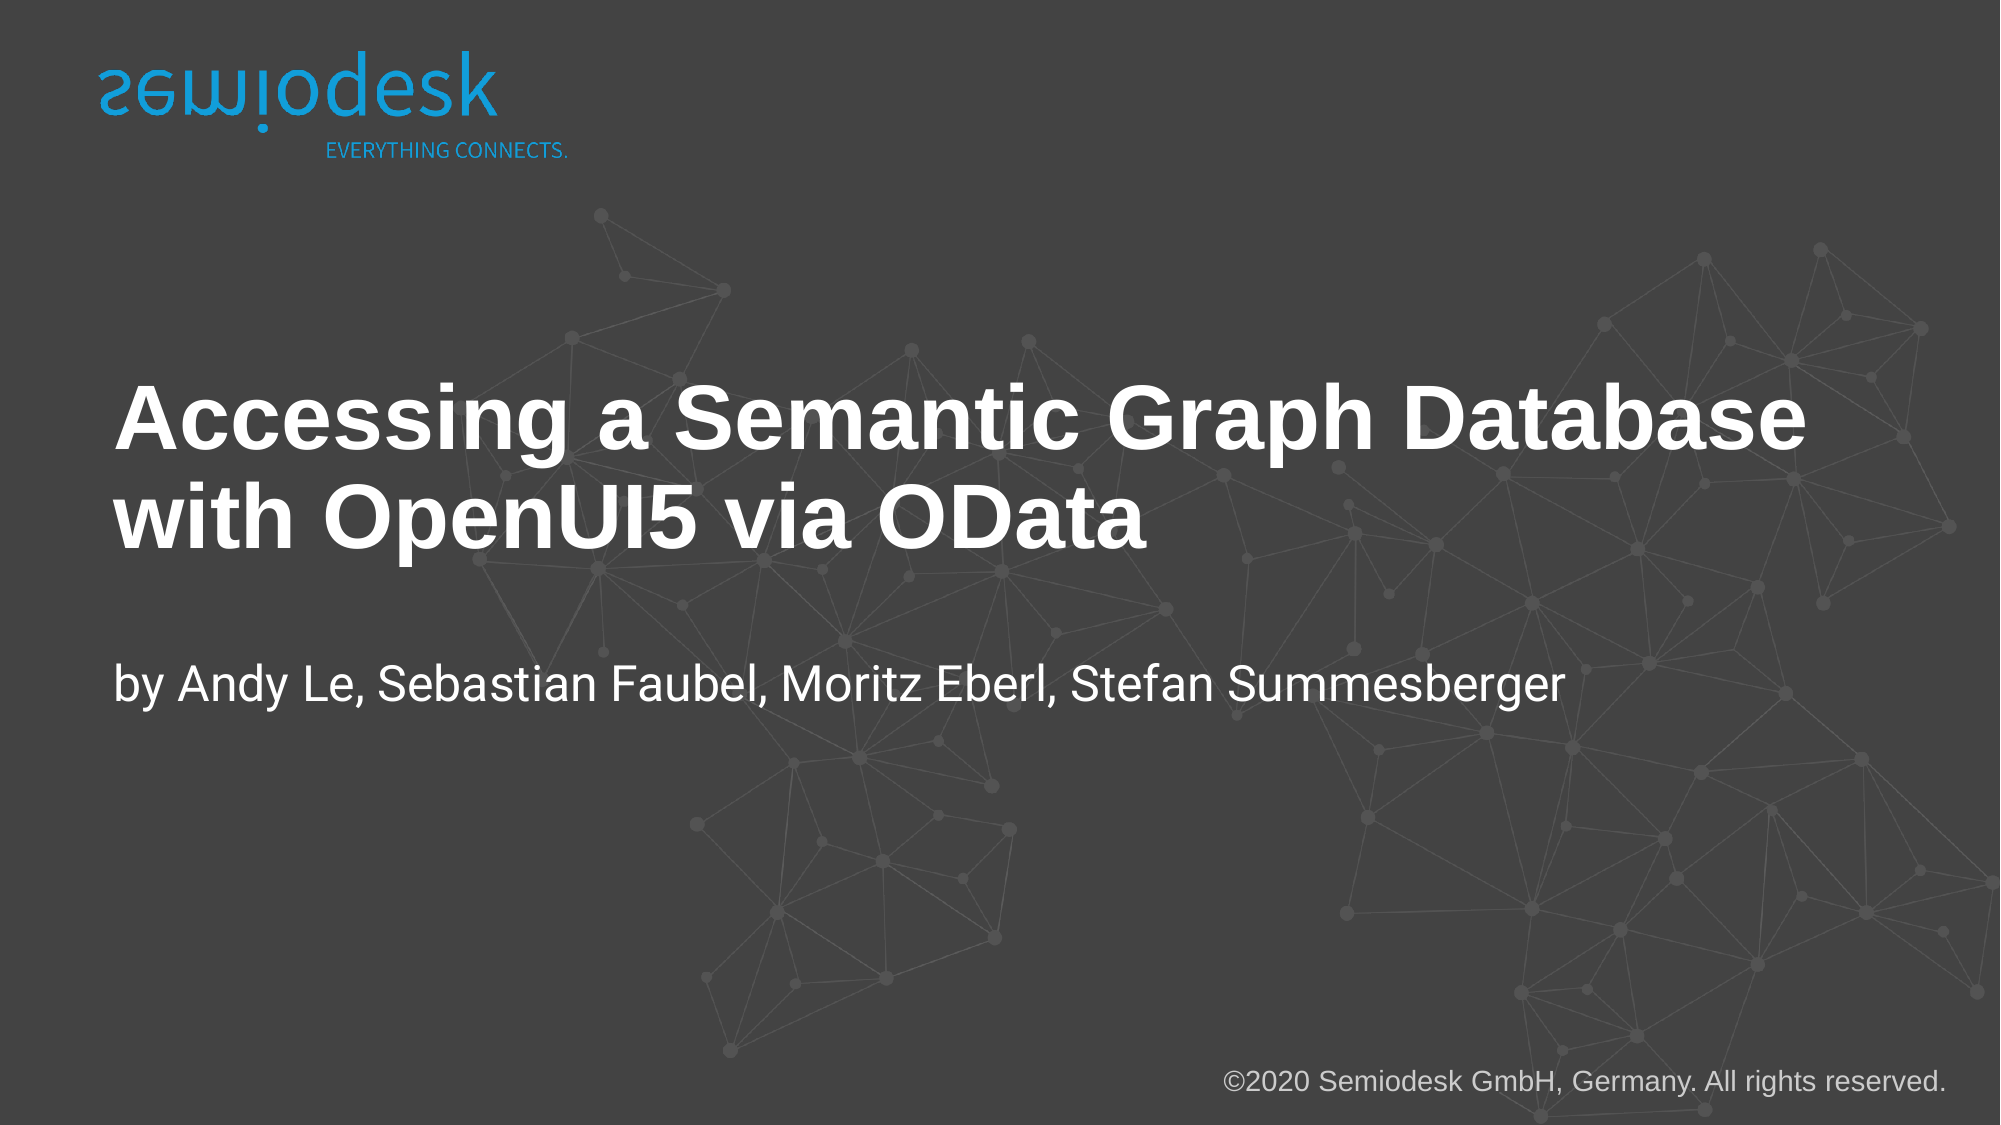

# Accessing a Semantic Graph Database with OpenUI5 via OData

by Andy Le, Sebastian Faubel, Moritz Eberl, Stefan Summesberger